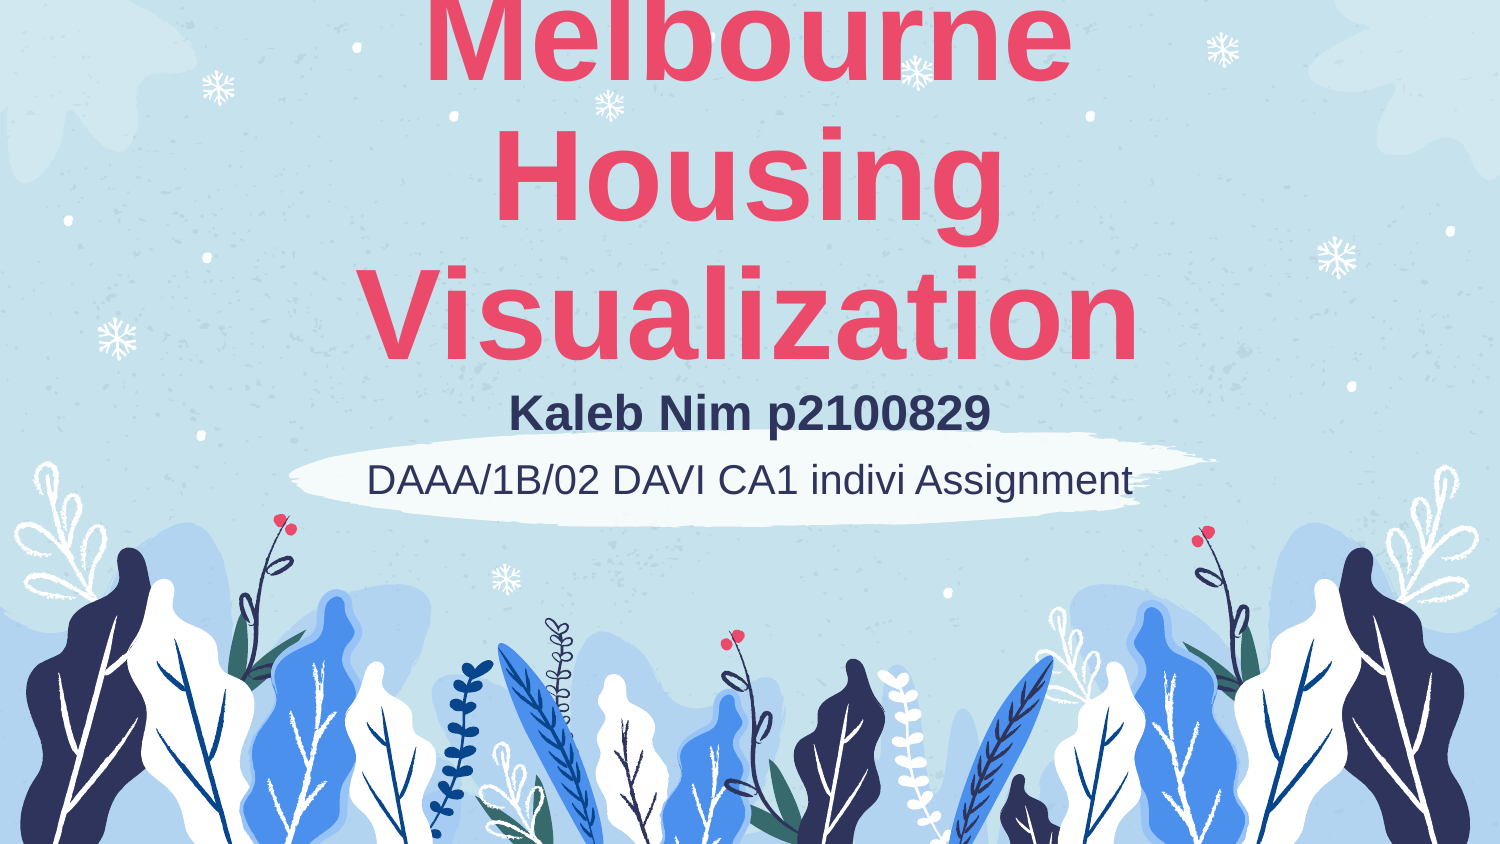

# Melbourne Housing Visualization
Kaleb Nim p2100829

DAAA/1B/02 DAVI CA1 indivi Assignment